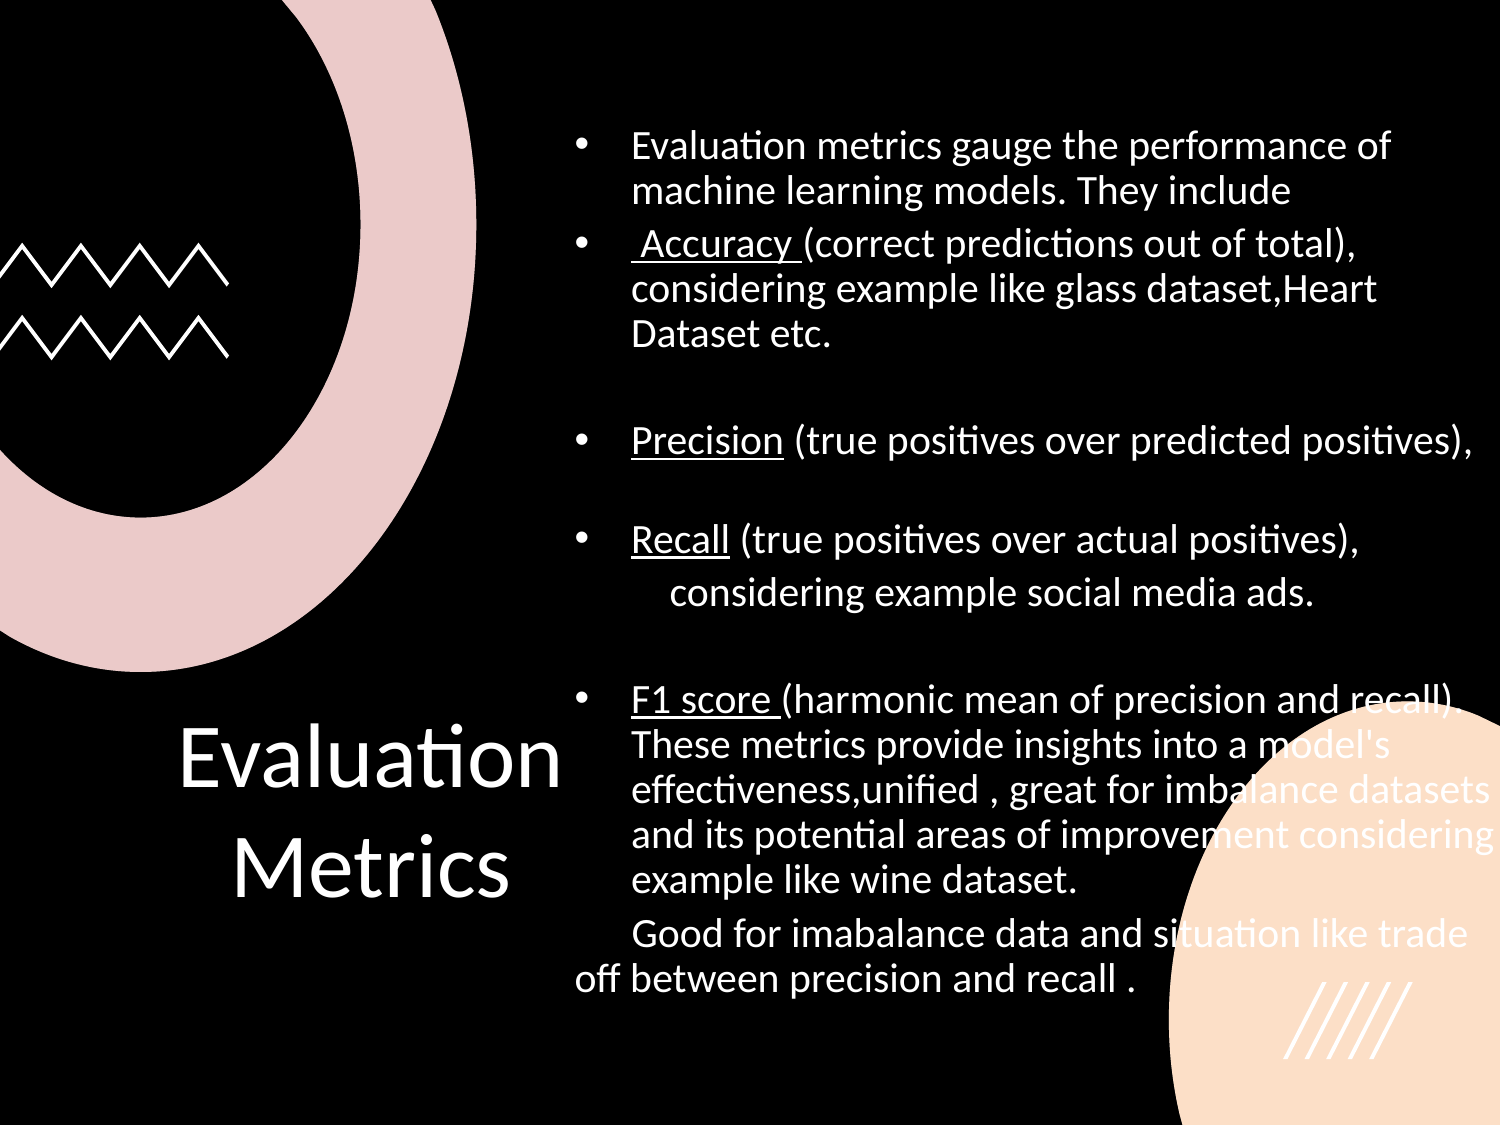

Evaluation metrics gauge the performance of machine learning models. They include
 Accuracy (correct predictions out of total), considering example like glass dataset,Heart Dataset etc.

Precision (true positives over predicted positives),
Recall (true positives over actual positives),
          considering example social media ads.

F1 score (harmonic mean of precision and recall). These metrics provide insights into a model's effectiveness,unified , great for imbalance datasets and its potential areas of improvement considering example like wine dataset.
      Good for imabalance data and situation like trade off between precision and recall .

# Evaluation Metrics